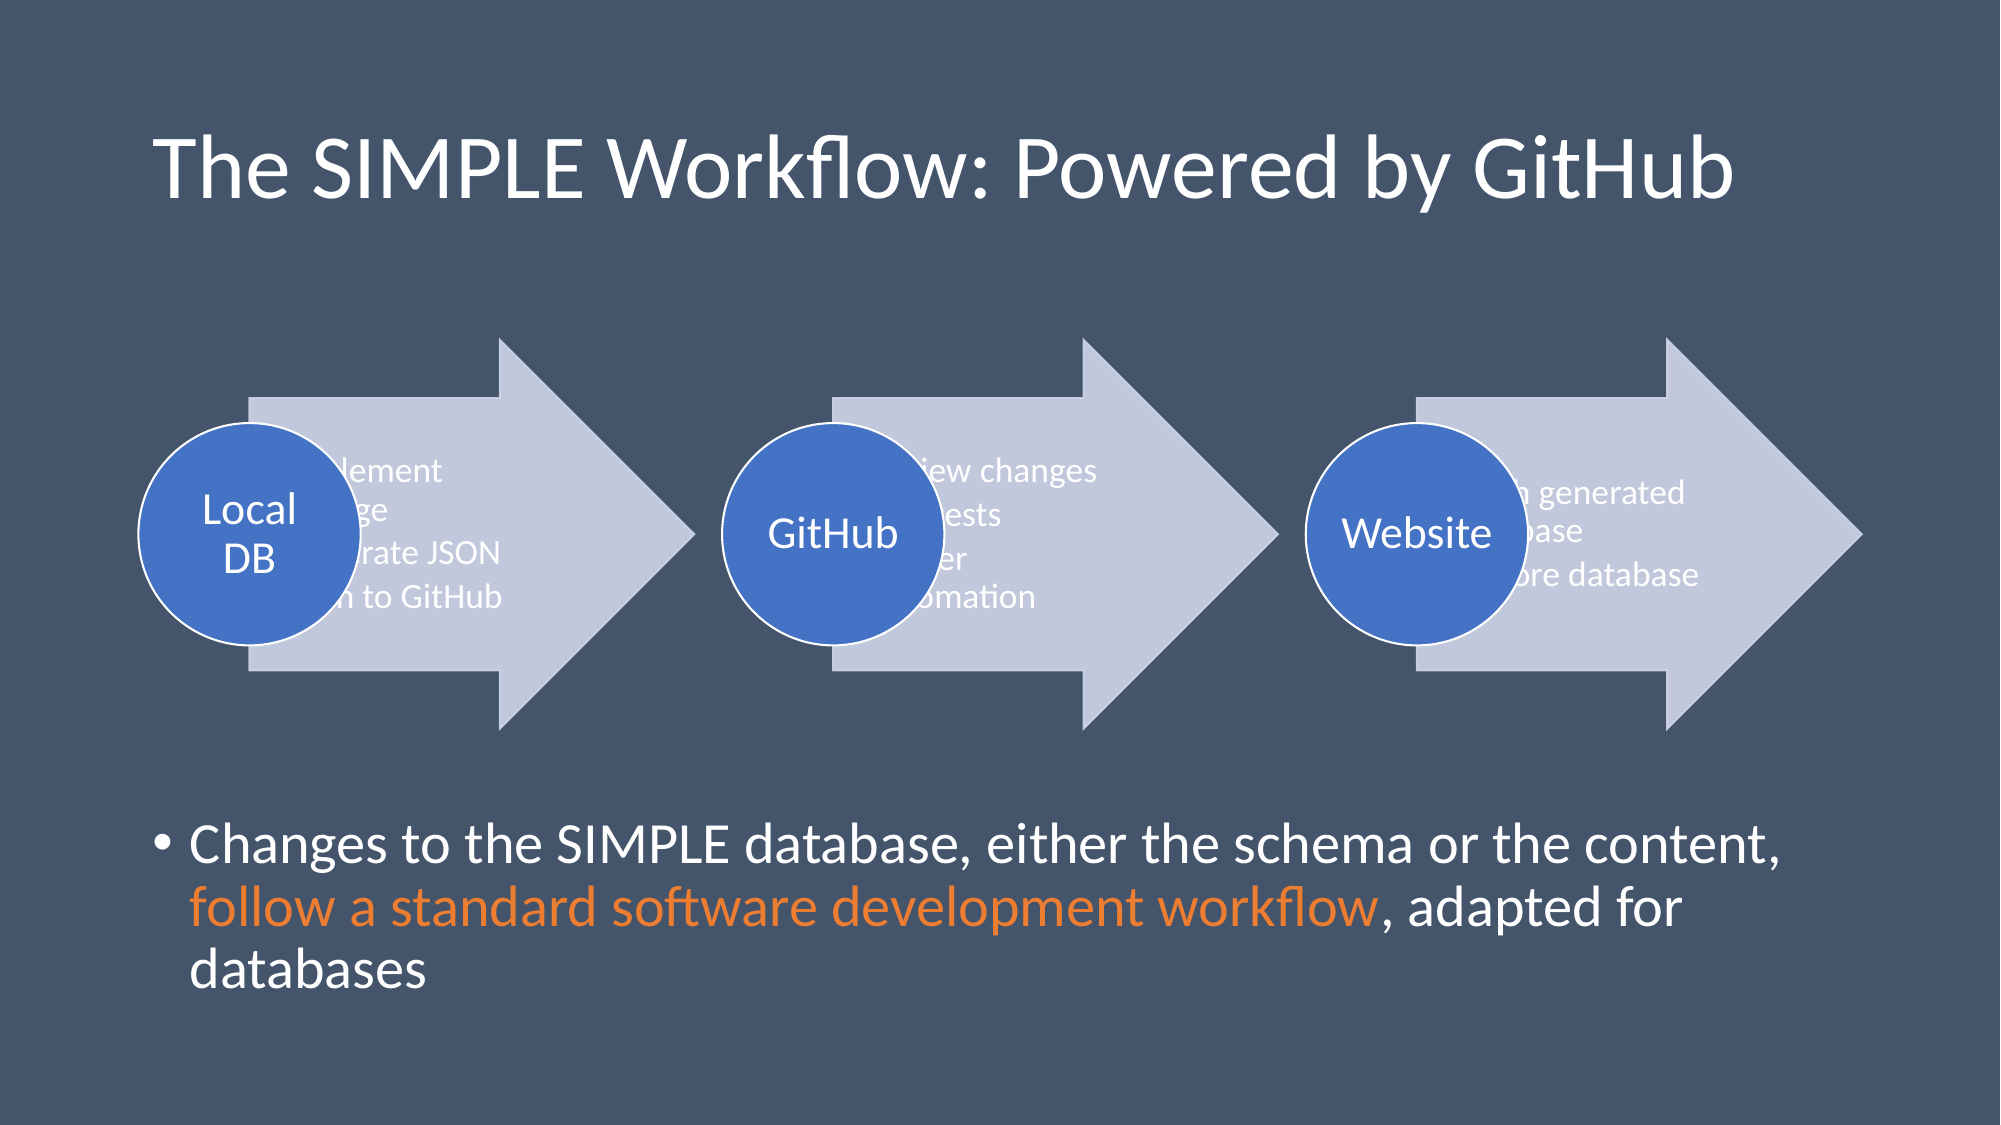

# The SIMPLE Workflow: Powered by GitHub
Implement change
Generate JSON
Push to GitHub
Local DB
Review changes
Run tests
Trigger automation
GitHub
Fetch generated database
Explore database
Website
Changes to the SIMPLE database, either the schema or the content, follow a standard software development workflow, adapted for databases